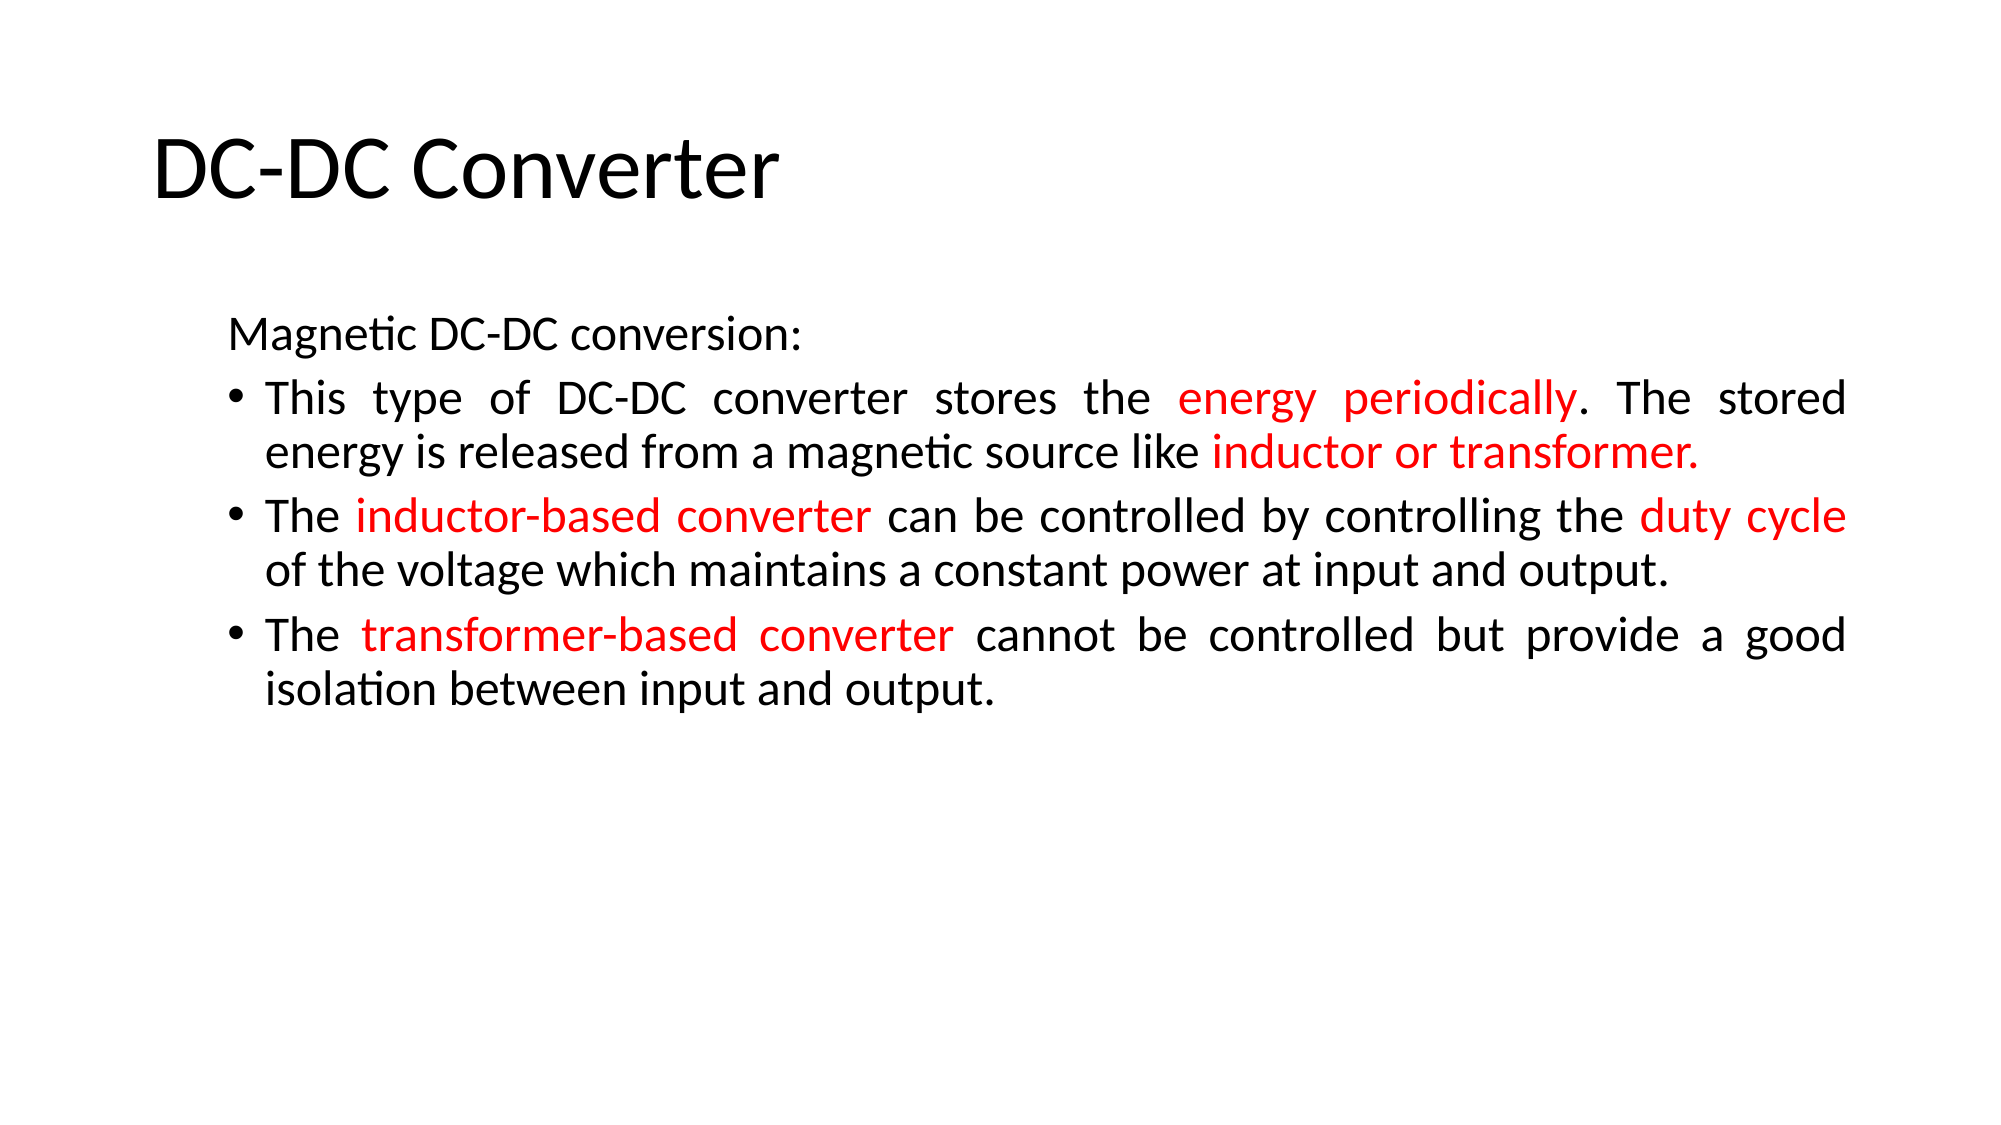

# DC-DC Converter
Magnetic DC-DC conversion:
This type of DC-DC converter stores the energy periodically. The stored energy is released from a magnetic source like inductor or transformer.
The inductor-based converter can be controlled by controlling the duty cycle of the voltage which maintains a constant power at input and output.
The transformer-based converter cannot be controlled but provide a good isolation between input and output.